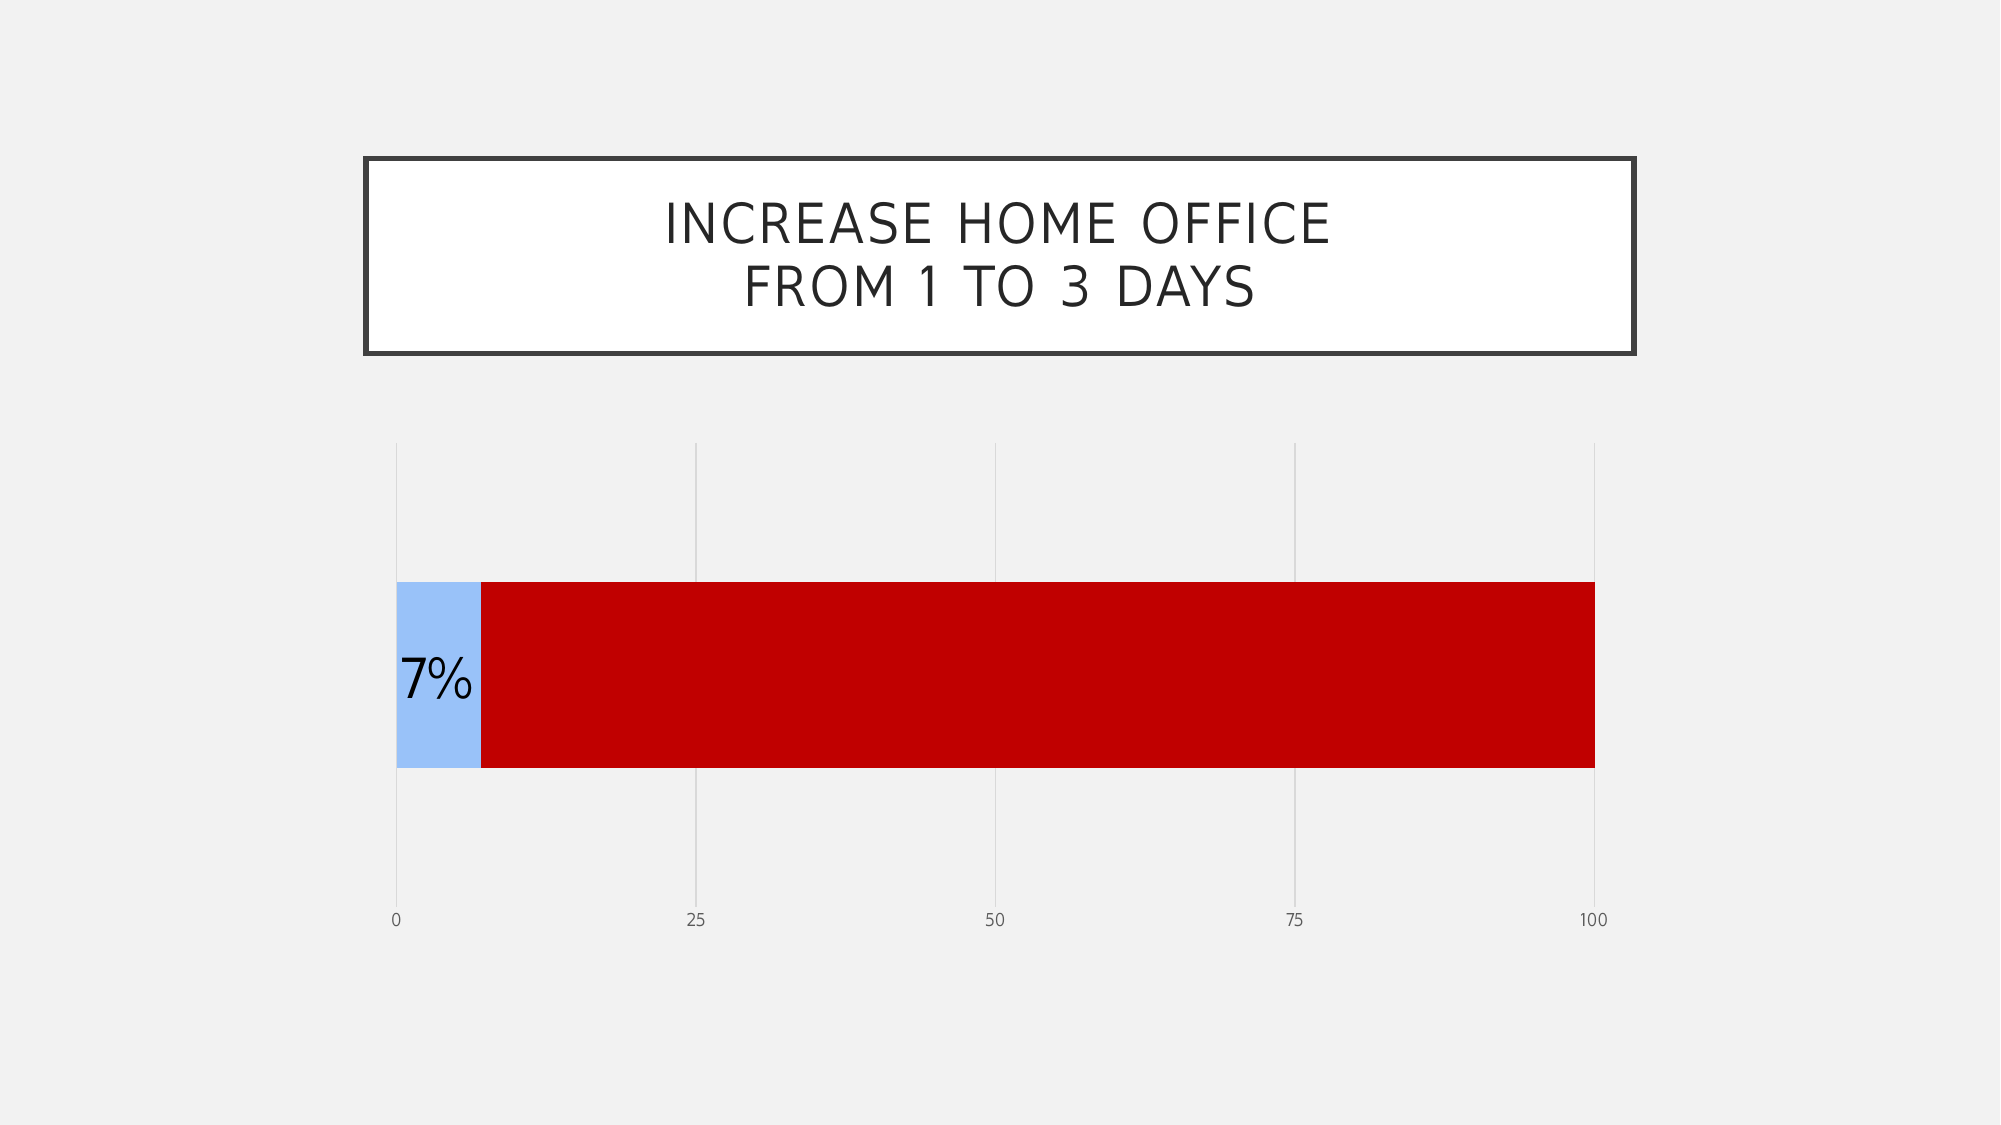

# INCREASE HOME OFFICE FROM 1 TO 3 DAYS

### Chart

| Category |  |  |
|---|---|---|
7%